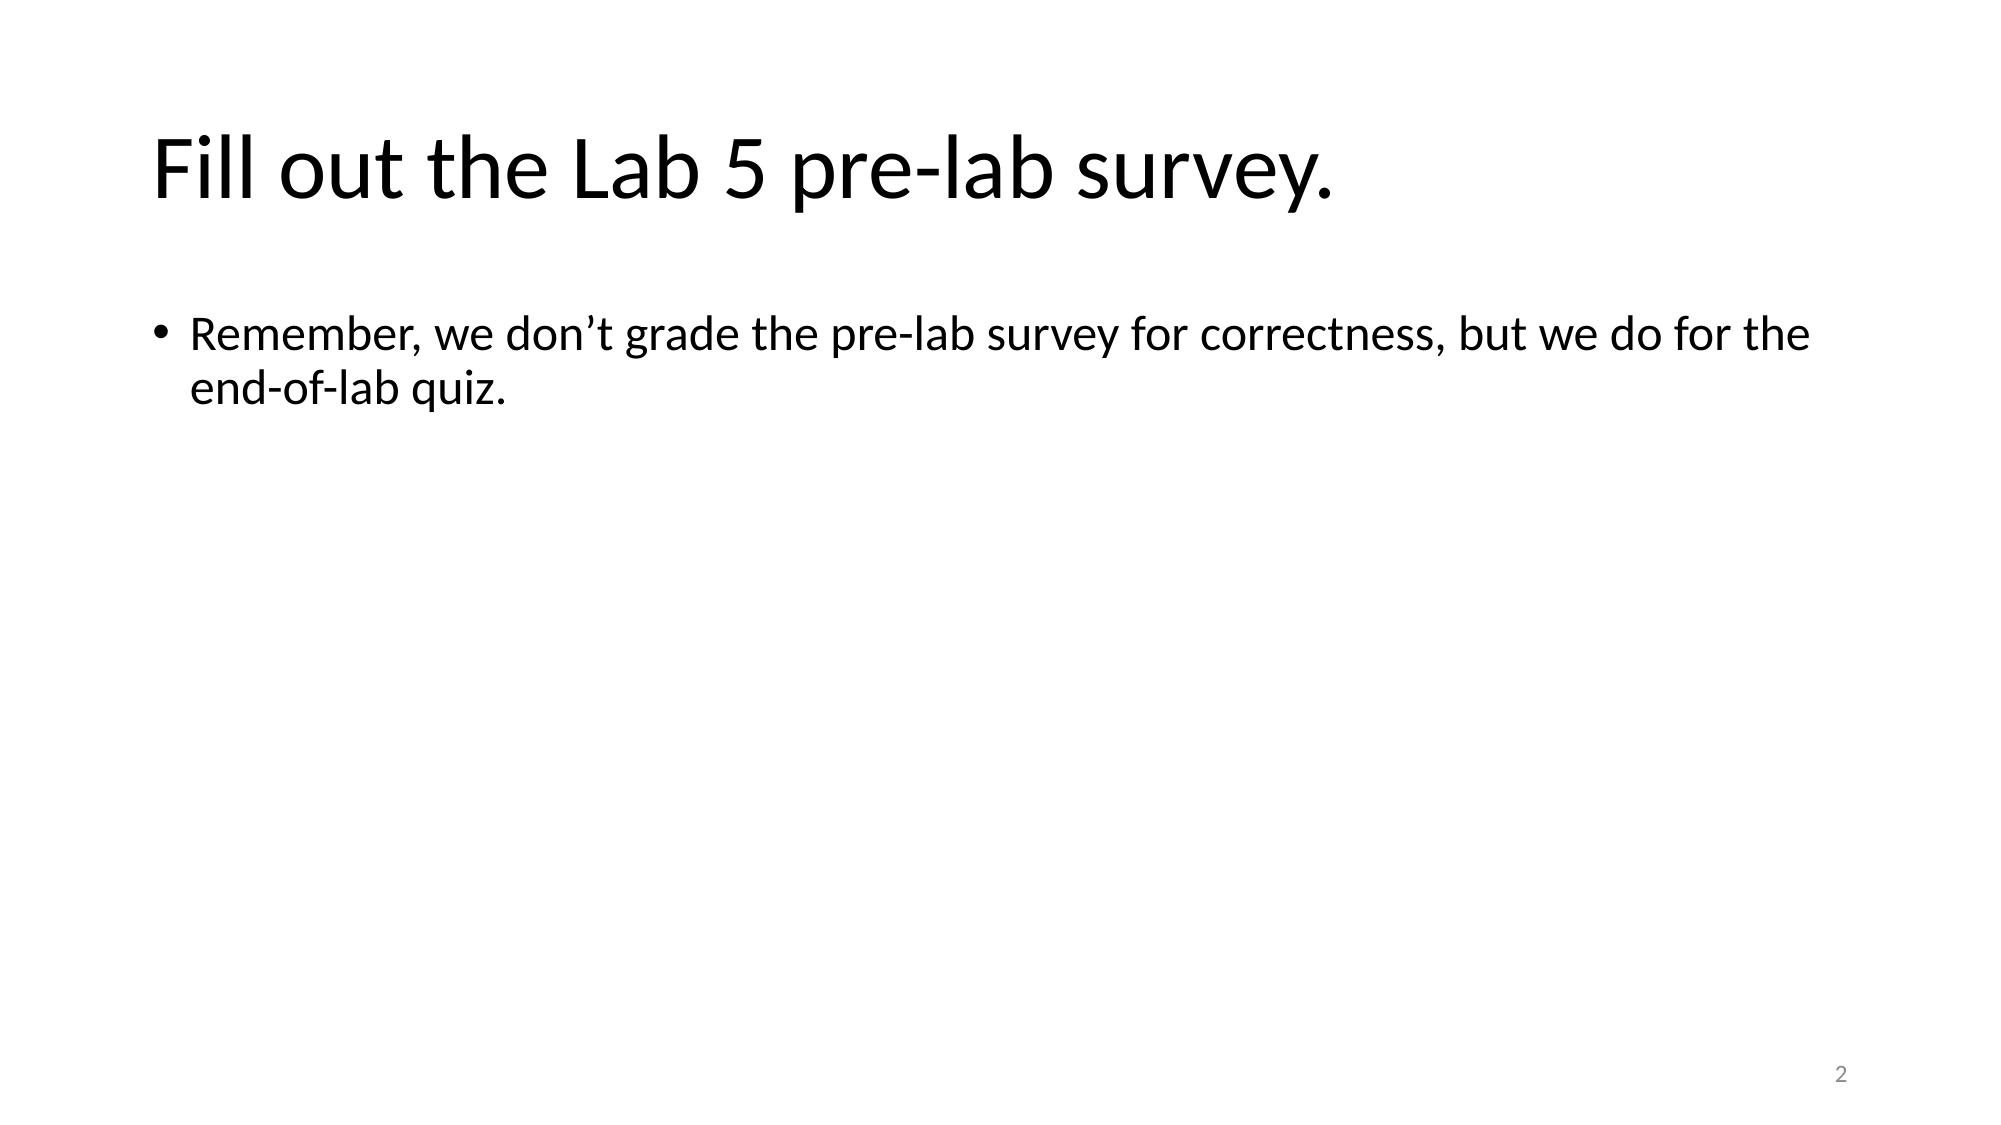

# Fill out the Lab 5 pre-lab survey.
Remember, we don’t grade the pre-lab survey for correctness, but we do for the end-of-lab quiz.
2